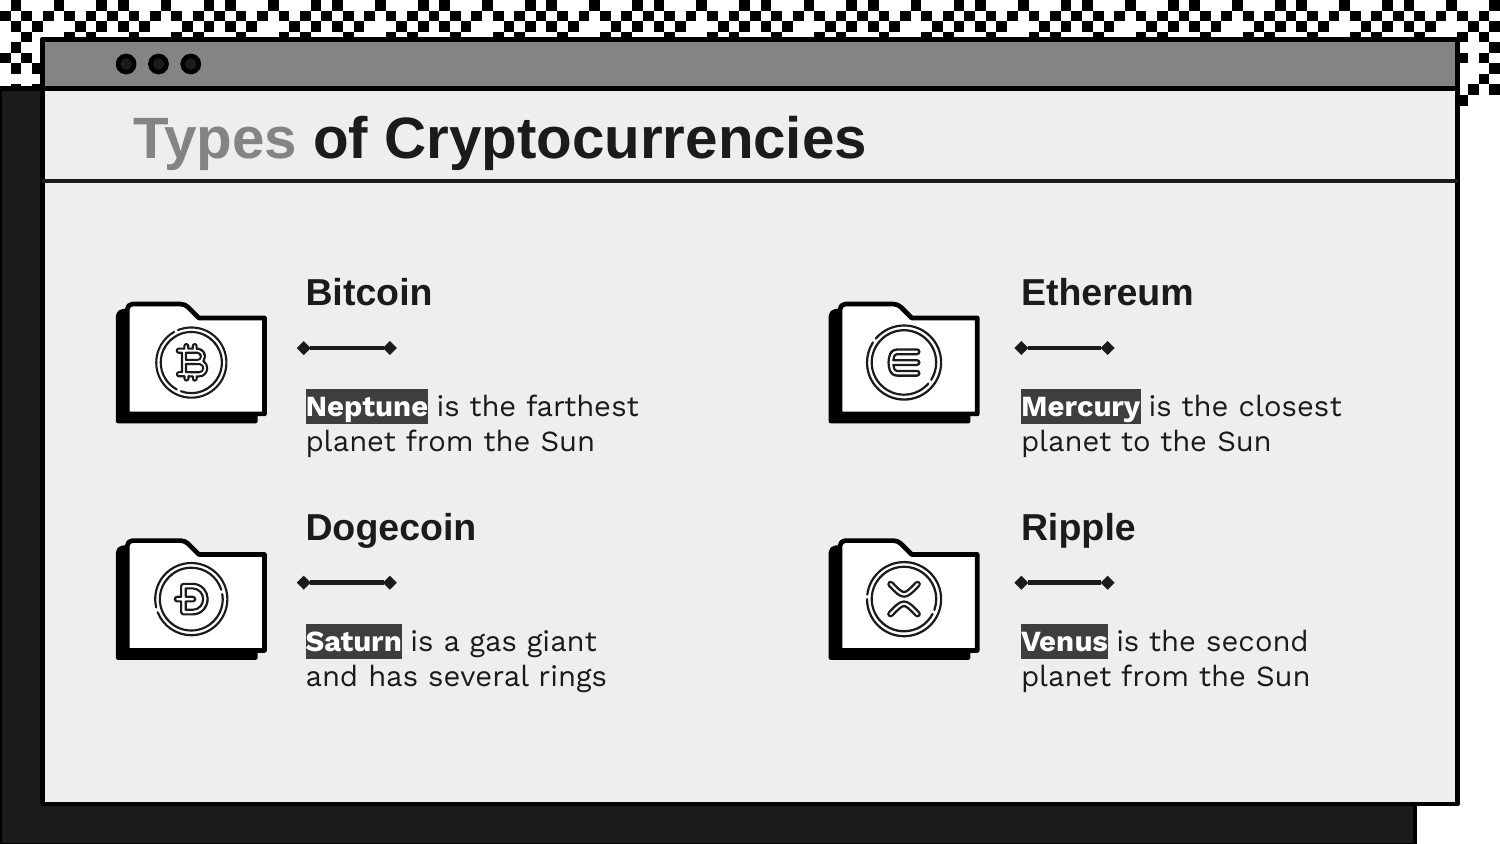

# Types of Cryptocurrencies
Bitcoin
Ethereum

Neptune is the farthest planet from the Sun
Mercury is the closest planet to the Sun
Dogecoin
Ripple

Saturn is a gas giant and has several rings
Venus is the second planet from the Sun